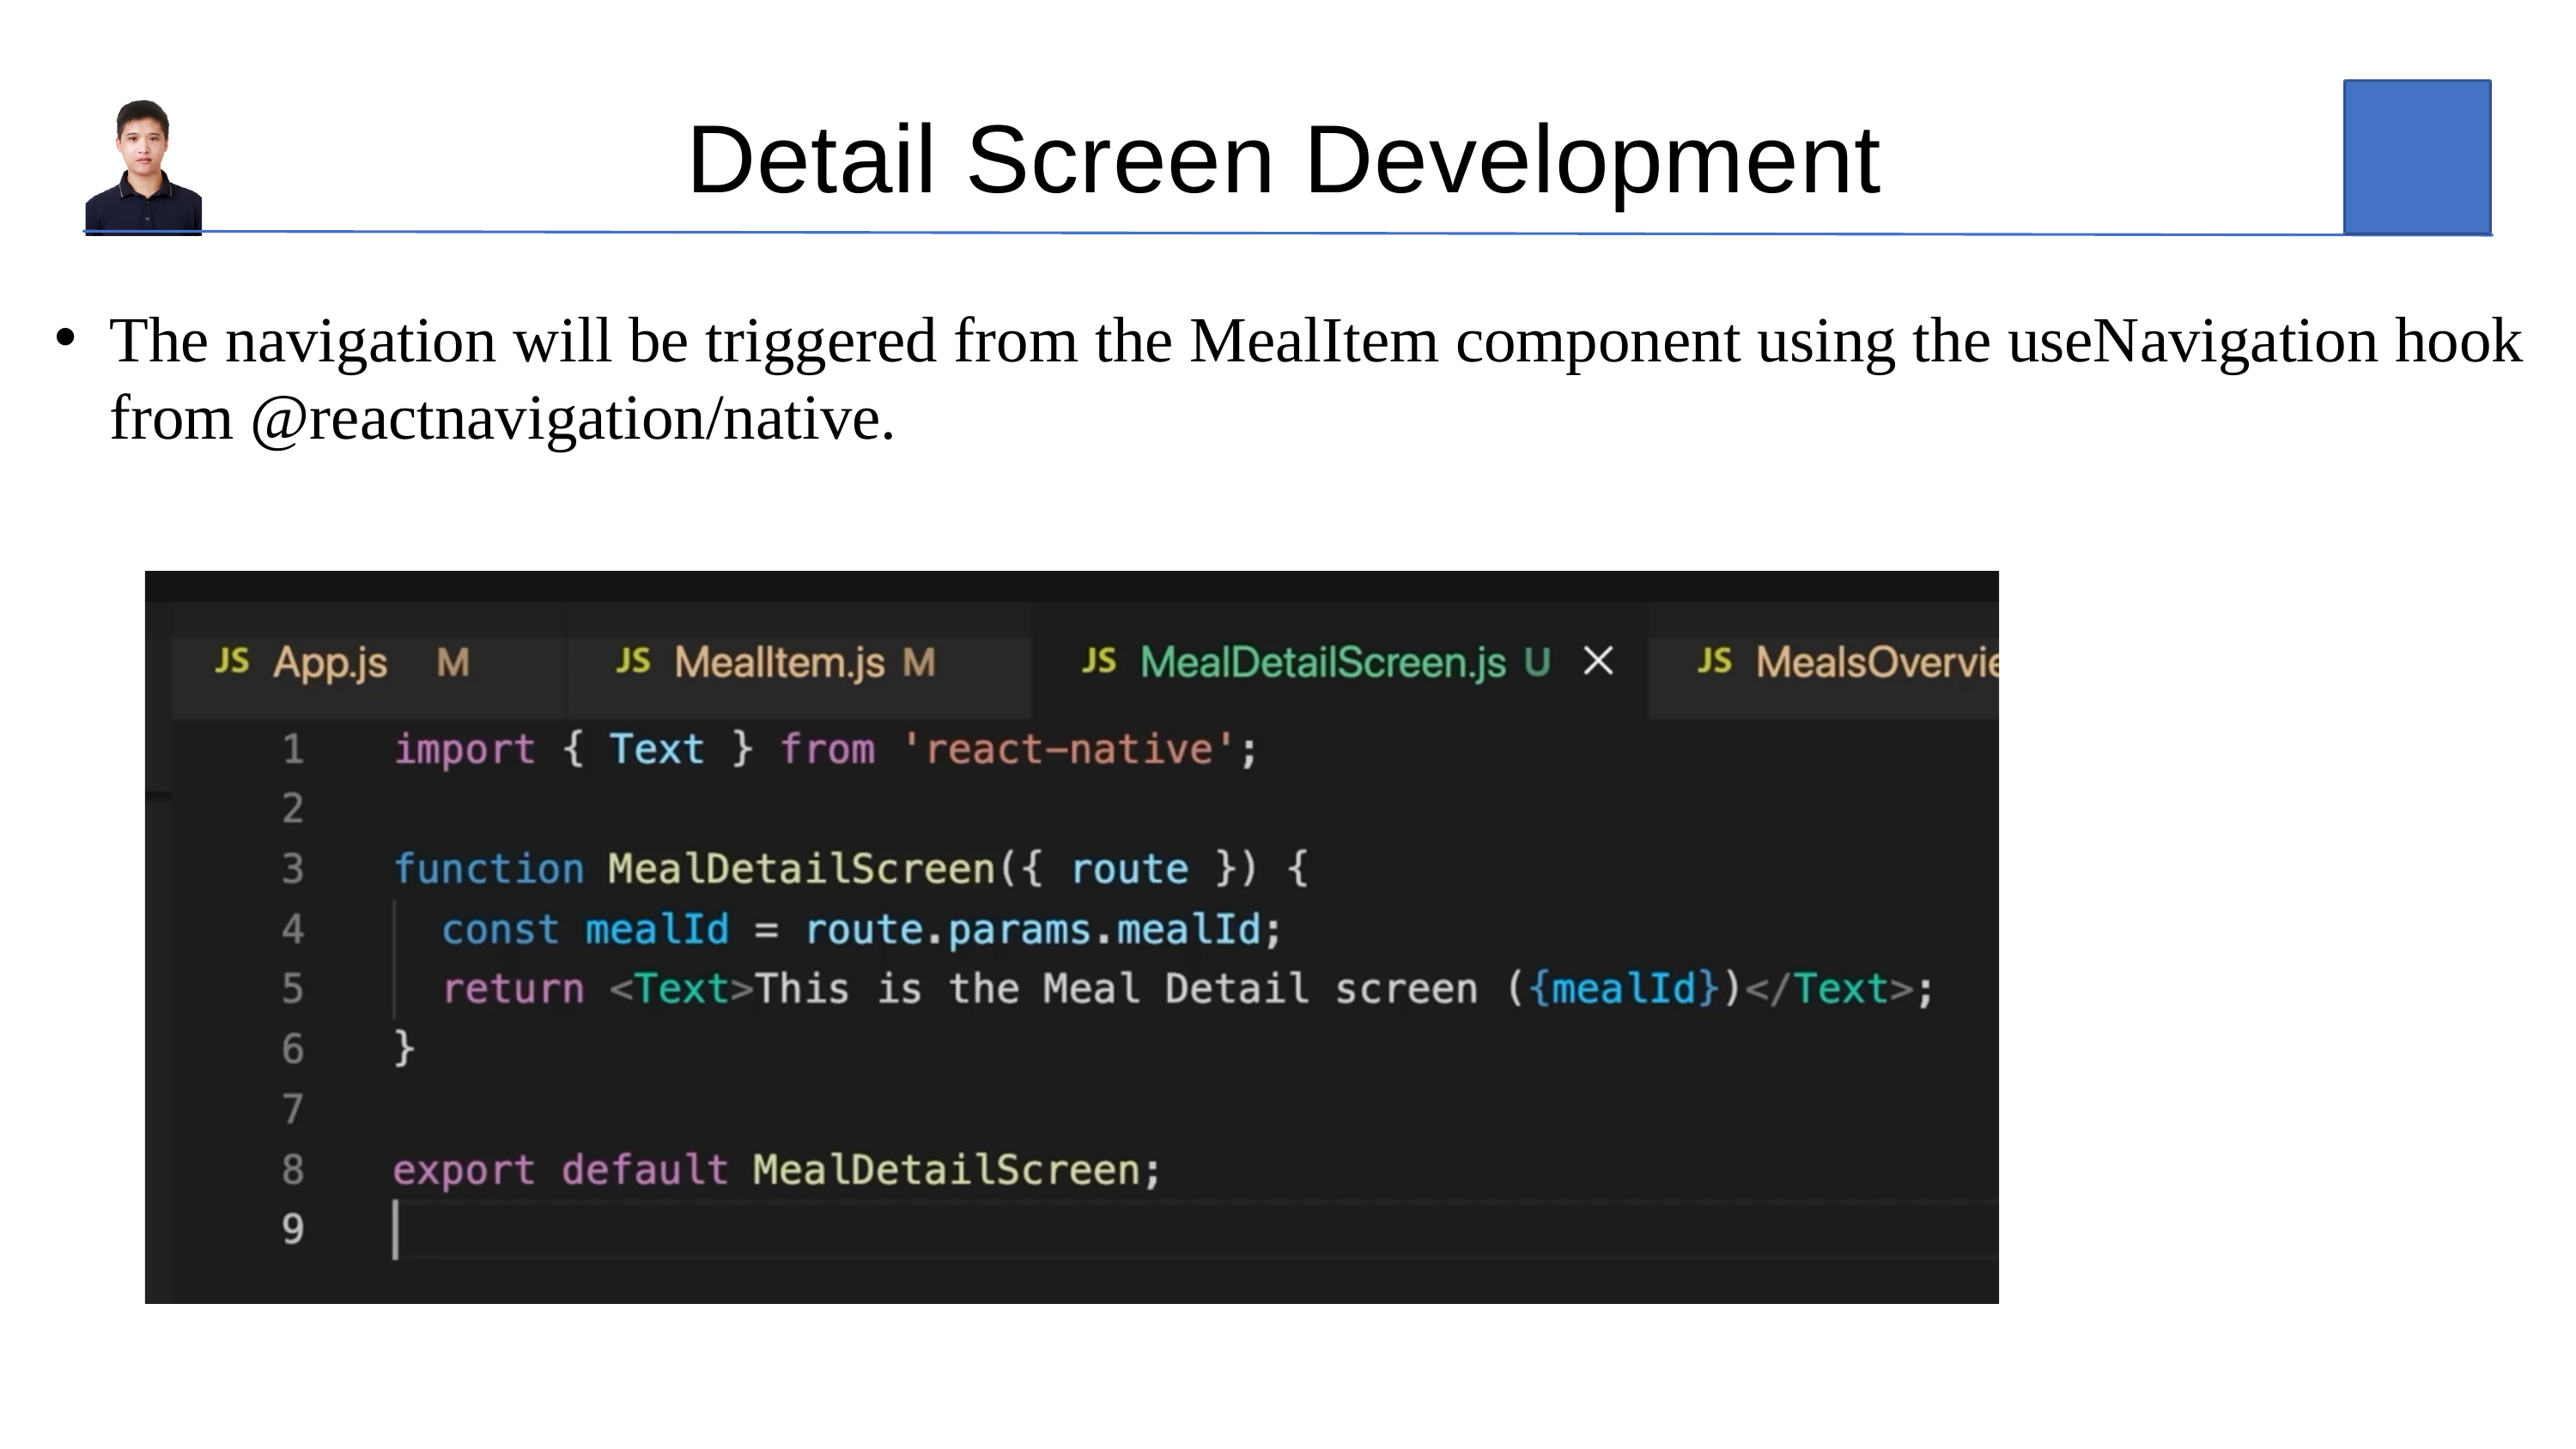

Detail Screen Development

The navigation will be triggered from the MealItem component using the useNavigation hook from @reactnavigation/native.